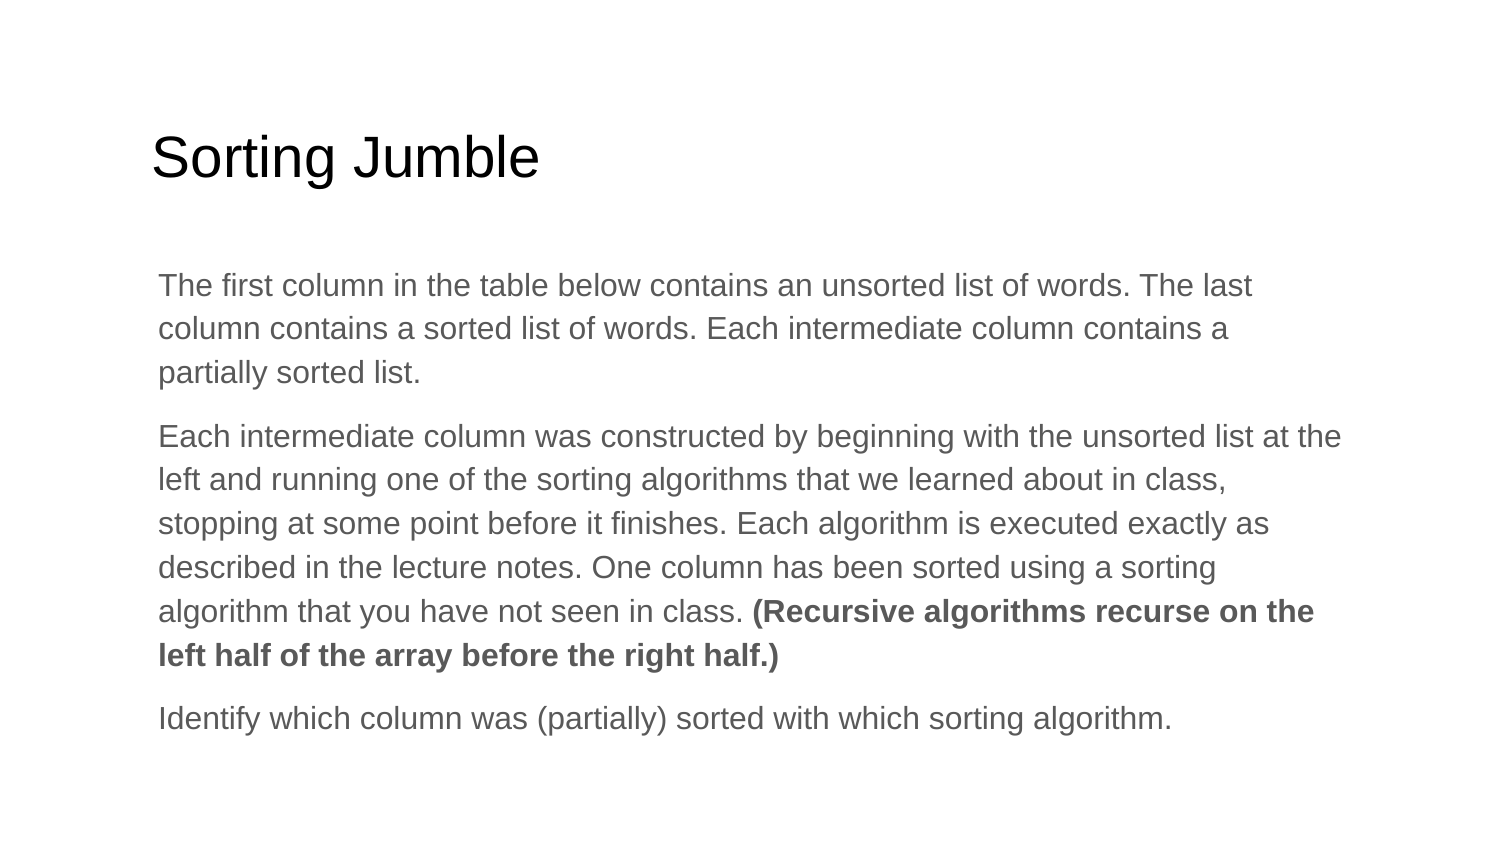

# Sorting Jumble
The first column in the table below contains an unsorted list of words. The last column contains a sorted list of words. Each intermediate column contains a partially sorted list.
Each intermediate column was constructed by beginning with the unsorted list at the left and running one of the sorting algorithms that we learned about in class, stopping at some point before it finishes. Each algorithm is executed exactly as described in the lecture notes. One column has been sorted using a sorting algorithm that you have not seen in class. (Recursive algorithms recurse on the left half of the array before the right half.)
Identify which column was (partially) sorted with which sorting algorithm.